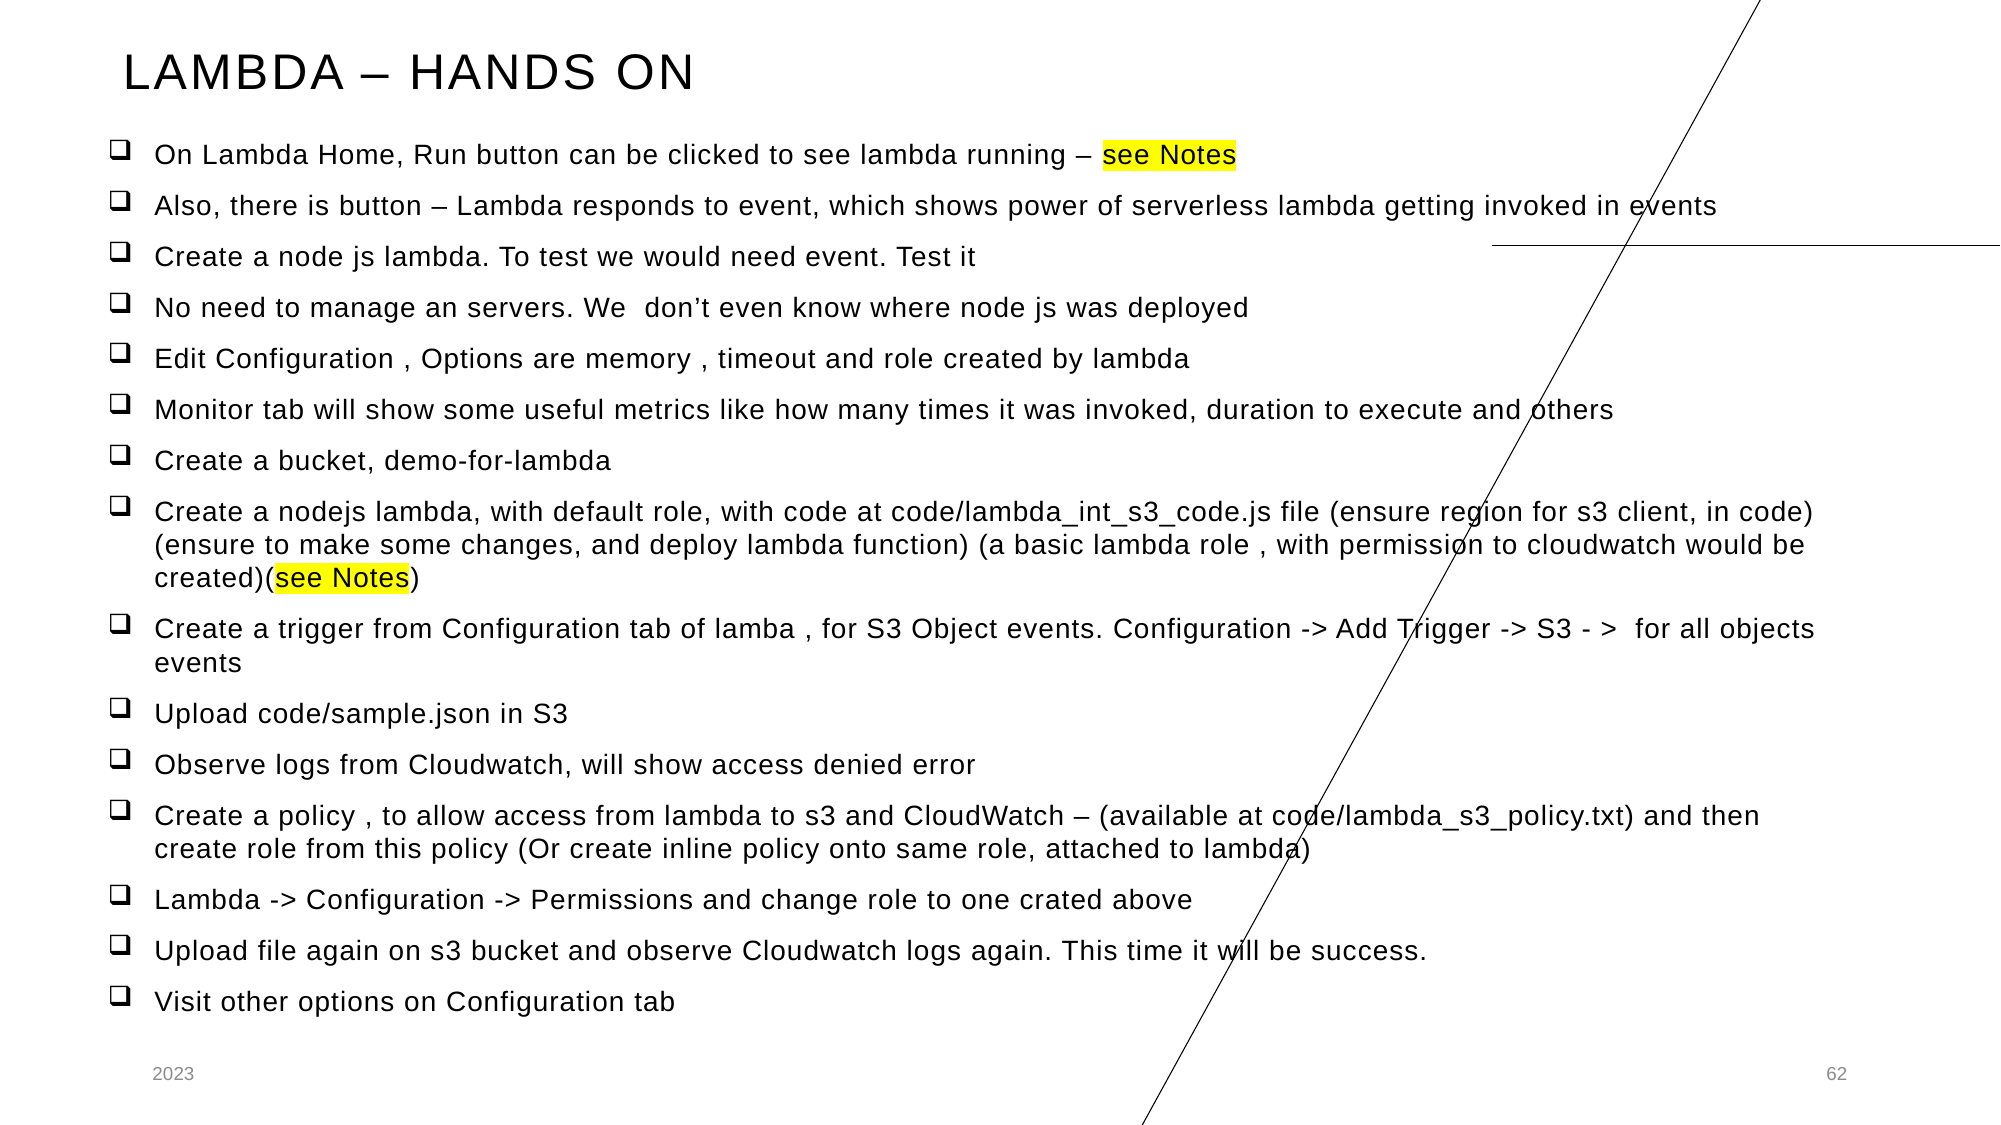

# lambda – hands on
On Lambda Home, Run button can be clicked to see lambda running – see Notes
Also, there is button – Lambda responds to event, which shows power of serverless lambda getting invoked in events
Create a node js lambda. To test we would need event. Test it
No need to manage an servers. We  don’t even know where node js was deployed
Edit Configuration , Options are memory , timeout and role created by lambda
Monitor tab will show some useful metrics like how many times it was invoked, duration to execute and others
Create a bucket, demo-for-lambda
Create a nodejs lambda, with default role, with code at code/lambda_int_s3_code.js file (ensure region for s3 client, in code)(ensure to make some changes, and deploy lambda function) (a basic lambda role , with permission to cloudwatch would be created)(see Notes)
Create a trigger from Configuration tab of lamba , for S3 Object events. Configuration -> Add Trigger -> S3 - >  for all objects events
Upload code/sample.json in S3
Observe logs from Cloudwatch, will show access denied error
Create a policy , to allow access from lambda to s3 and CloudWatch – (available at code/lambda_s3_policy.txt) and then create role from this policy (Or create inline policy onto same role, attached to lambda)
Lambda -> Configuration -> Permissions and change role to one crated above
Upload file again on s3 bucket and observe Cloudwatch logs again. This time it will be success.
Visit other options on Configuration tab
2023
62